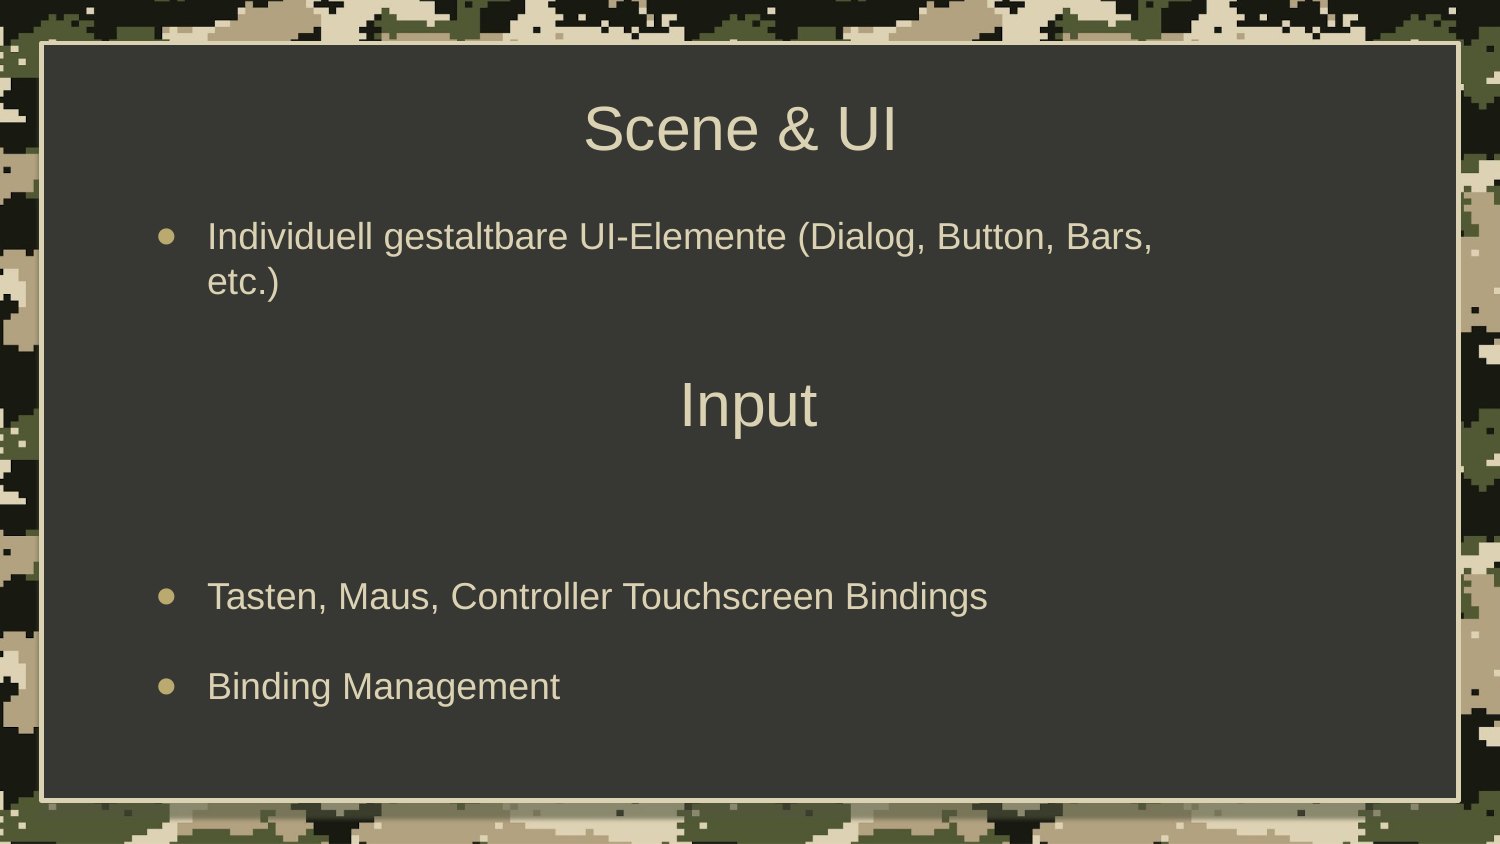

# Scene & UI
Individuell gestaltbare UI-Elemente (Dialog, Button, Bars, etc.)

Tasten, Maus, Controller Touchscreen Bindings
Binding Management

Input